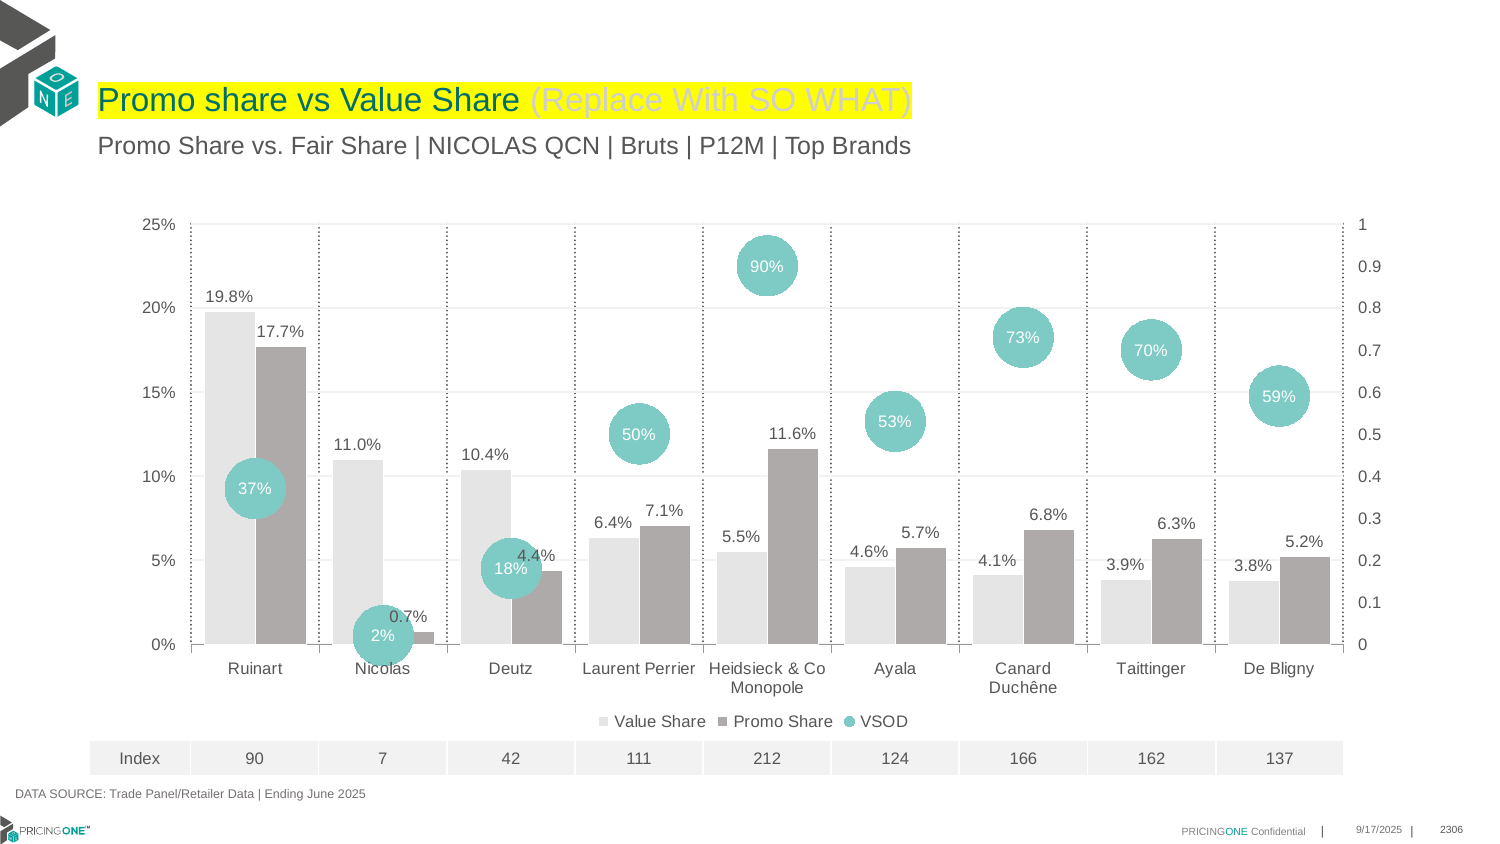

# Promo share vs Value Share (Replace With SO WHAT)
Promo Share vs. Fair Share | NICOLAS QCN | Bruts | P12M | Top Brands

### Chart

| Category | Value Share | Promo Share | VSOD |
|---|---|---|---|
| Ruinart | 0.197508242124816 | 0.1771634869571583 | 0.37 |
| Nicolas | 0.10954622229600854 | 0.007435222993143052 | 0.02 |
| Deutz | 0.10391541262165646 | 0.04353574580489829 | 0.18 |
| Laurent Perrier | 0.06359537143951868 | 0.070774294173628 | 0.5 |
| Heidsieck & Co Monopole | 0.05483133501496569 | 0.11619013388535965 | 0.9 |
| Ayala | 0.04616990251509002 | 0.057165378108198245 | 0.53 |
| Canard Duchêne | 0.04109263222887778 | 0.06807660788508309 | 0.73 |
| Taittinger | 0.03866655790402172 | 0.06262264521193092 | 0.7 |
| De Bligny | 0.03789343440307997 | 0.051913366980909544 | 0.59 |
| Index | 90 | 7 | 42 | 111 | 212 | 124 | 166 | 162 | 137 |
| --- | --- | --- | --- | --- | --- | --- | --- | --- | --- |
DATA SOURCE: Trade Panel/Retailer Data | Ending June 2025

9/17/2025
2306